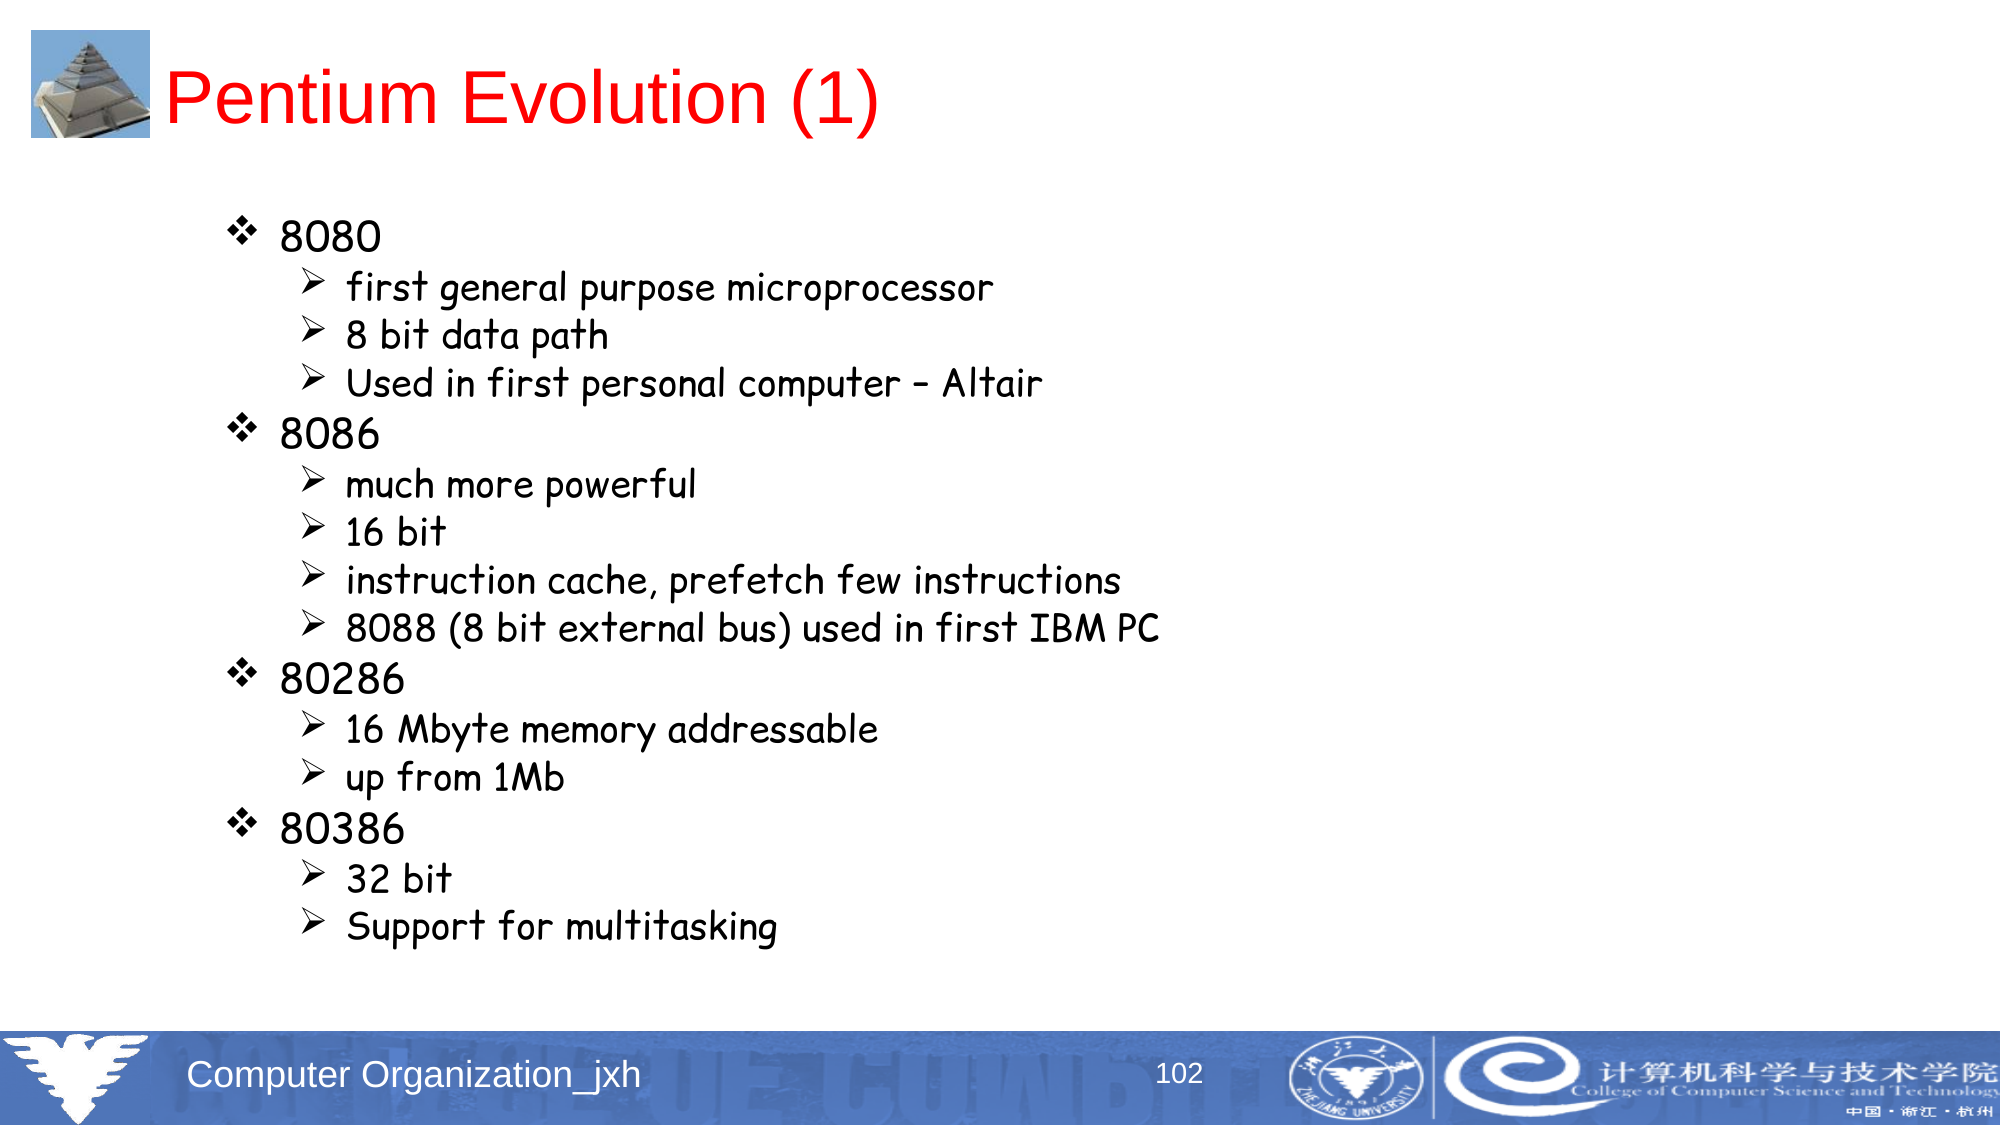

# Pentium Evolution (1)
8080
first general purpose microprocessor
8 bit data path
Used in first personal computer – Altair
8086
much more powerful
16 bit
instruction cache, prefetch few instructions
8088 (8 bit external bus) used in first IBM PC
80286
16 Mbyte memory addressable
up from 1Mb
80386
32 bit
Support for multitasking